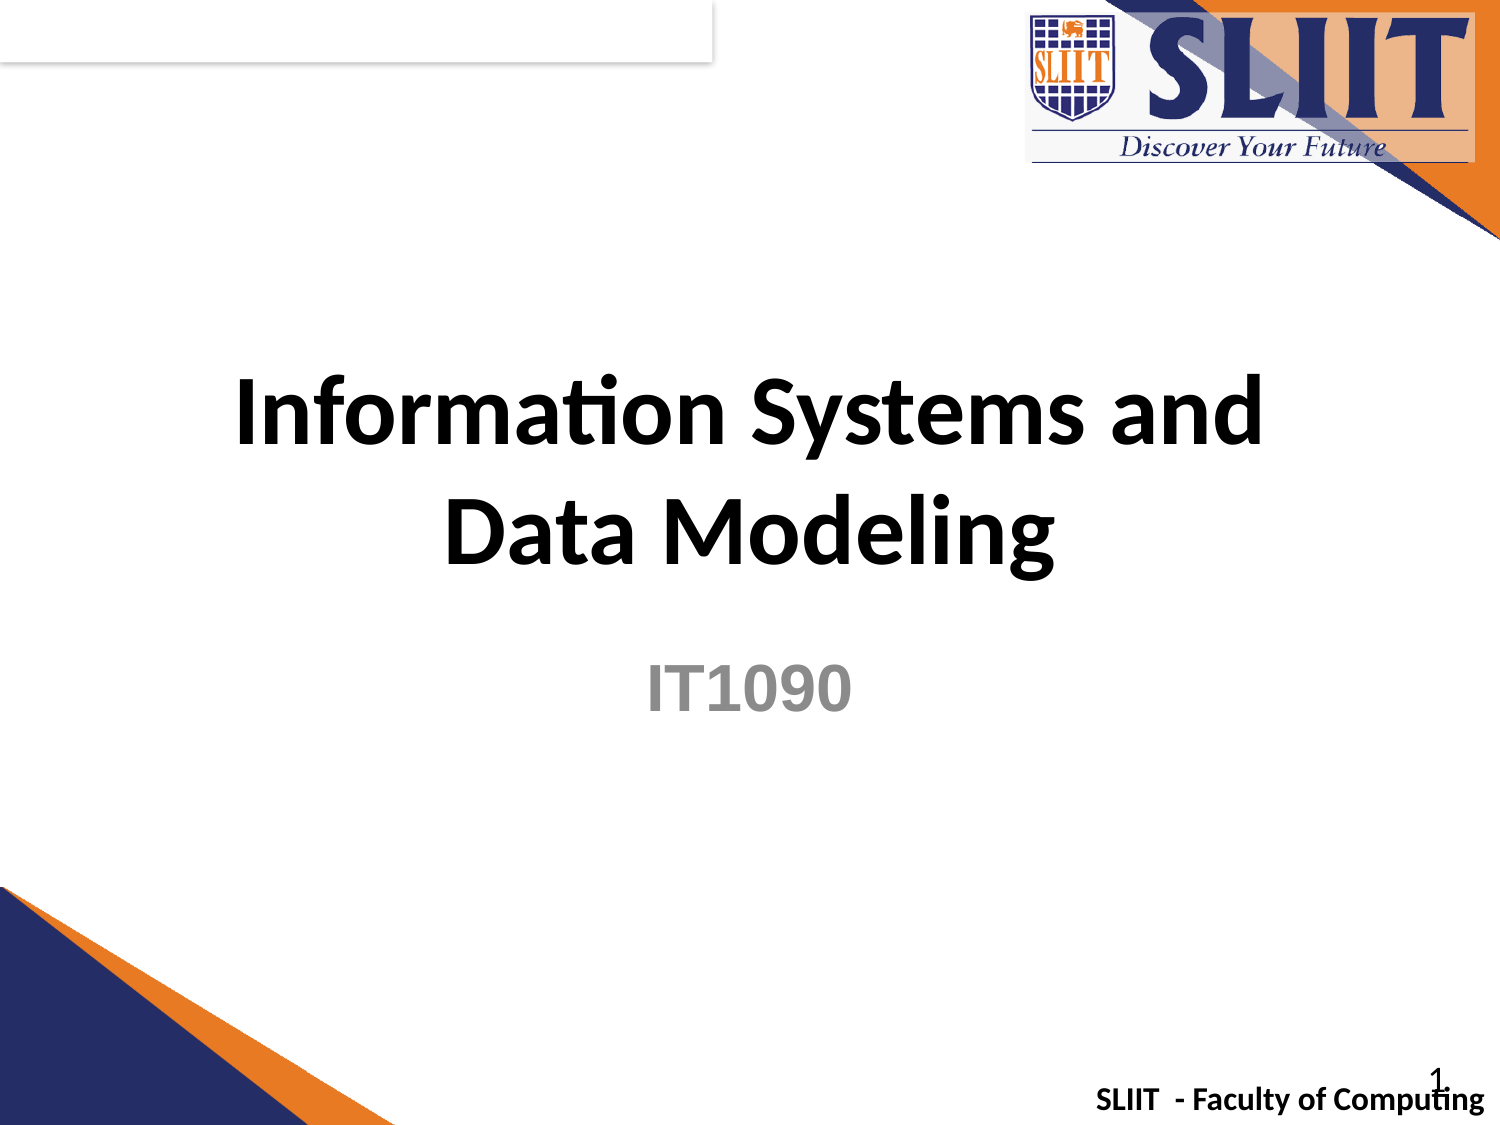

# Information Systems and Data Modeling
IT1090

1